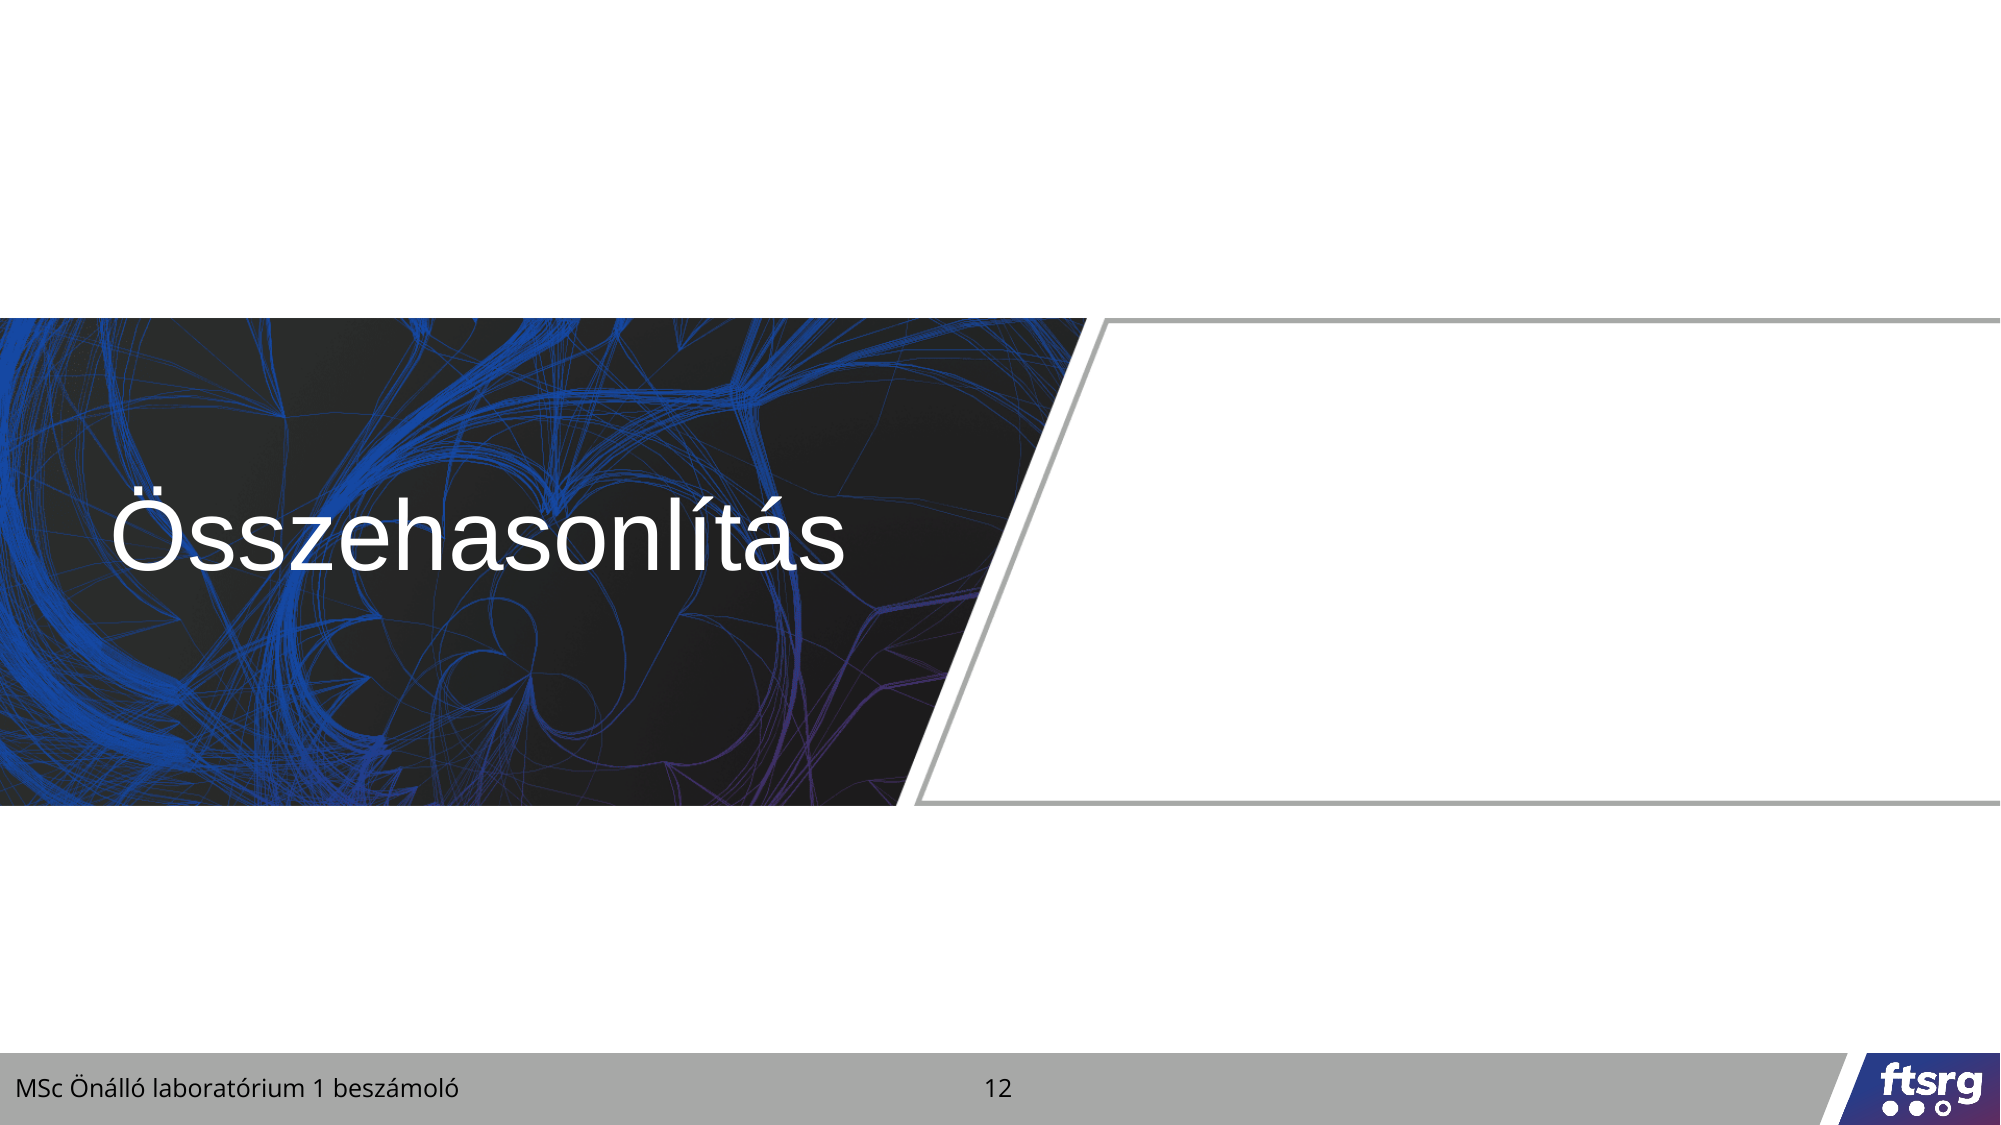

# Összehasonlítás

MSc Önálló laboratórium 1 beszámoló
12